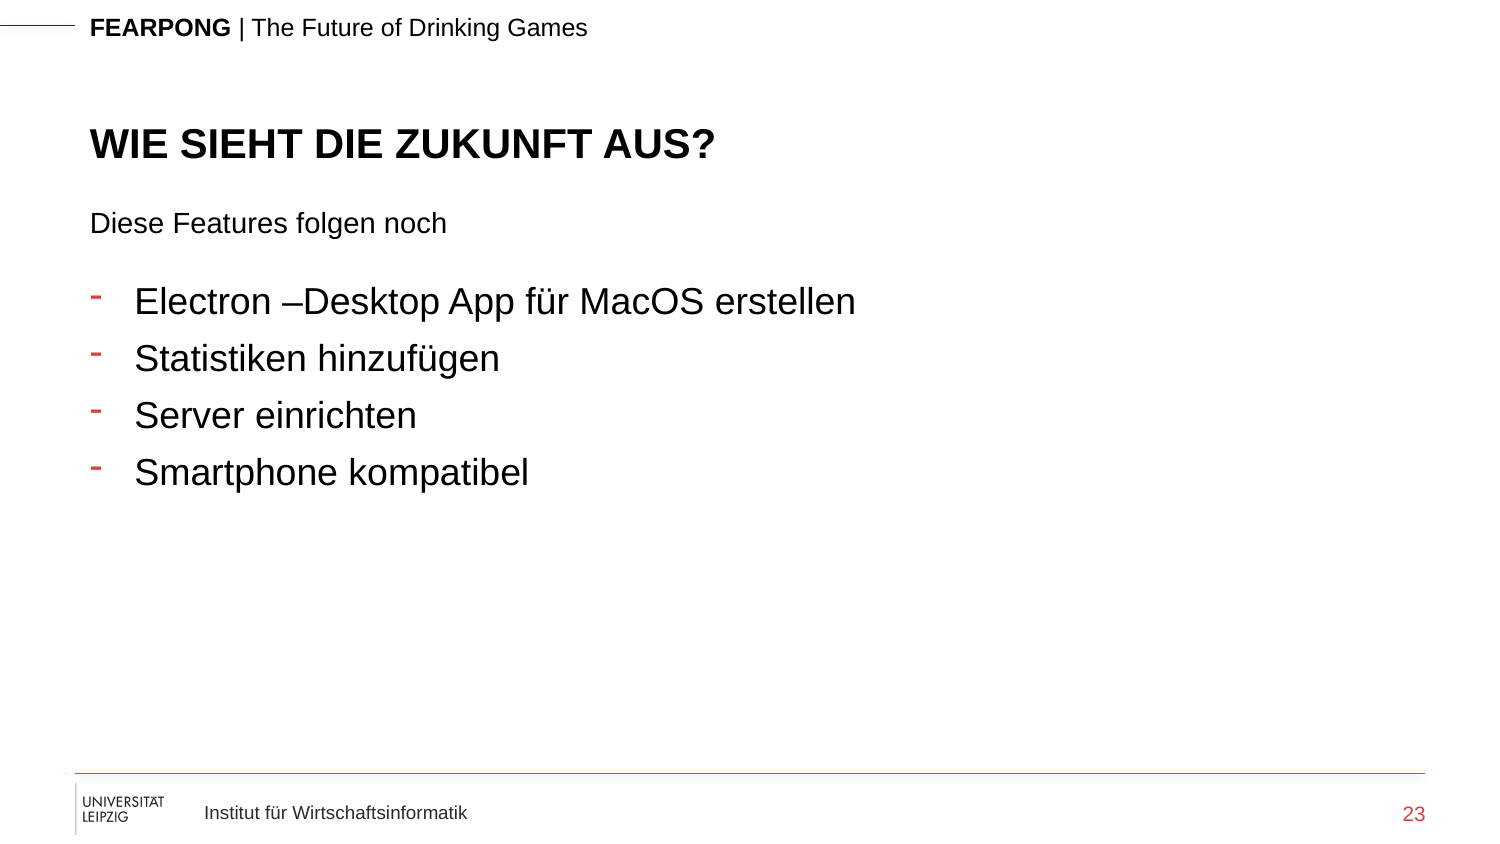

# Wie sieht die Zukunft aus?
Diese Features folgen noch
Electron –Desktop App für MacOS erstellen
Statistiken hinzufügen
Server einrichten
Smartphone kompatibel

23